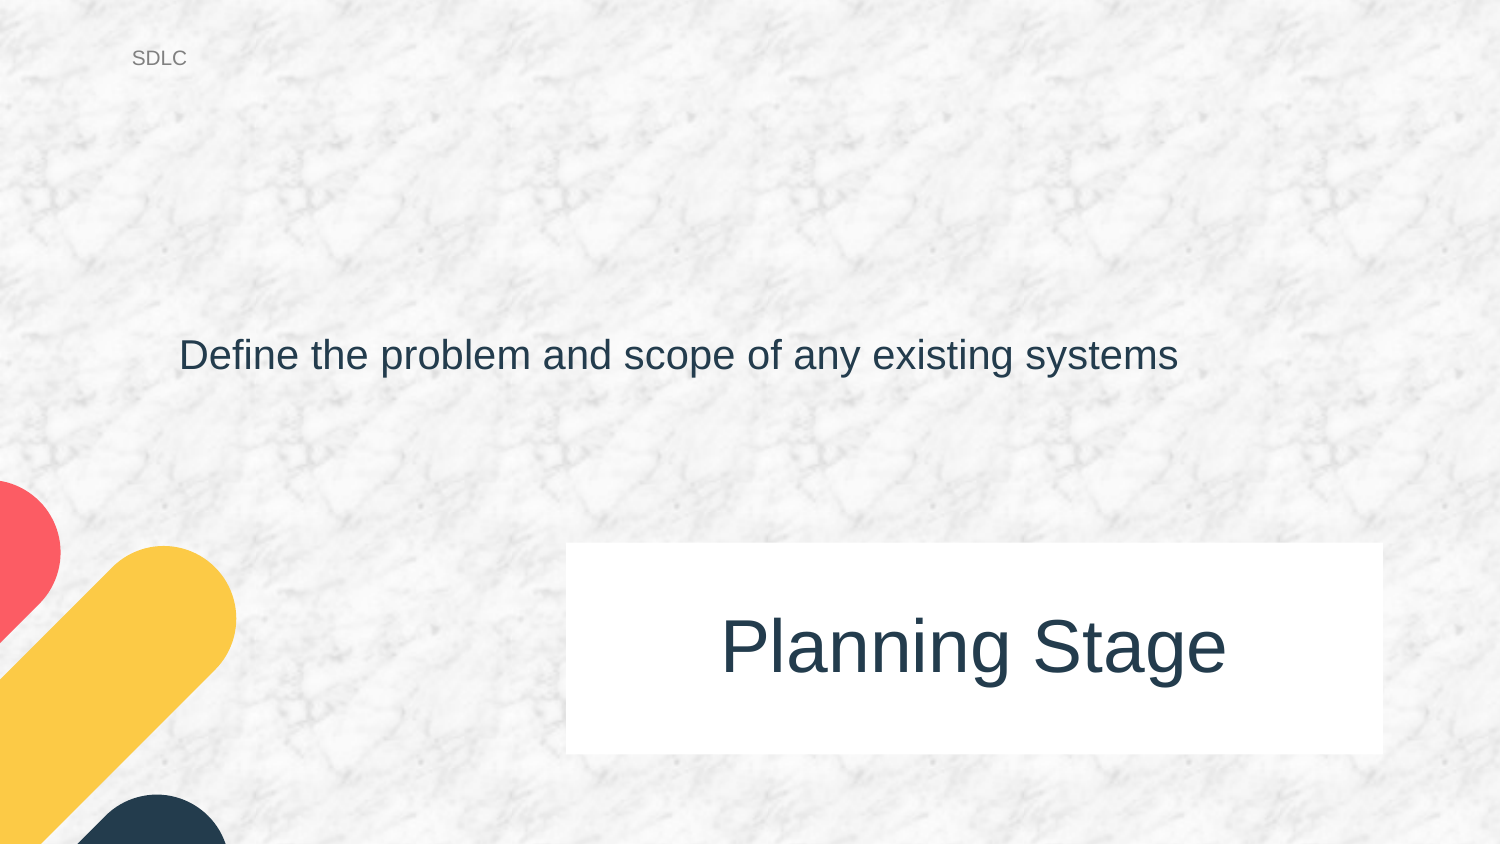

SDLC
Define the problem and scope of any existing systems

# Planning Stage